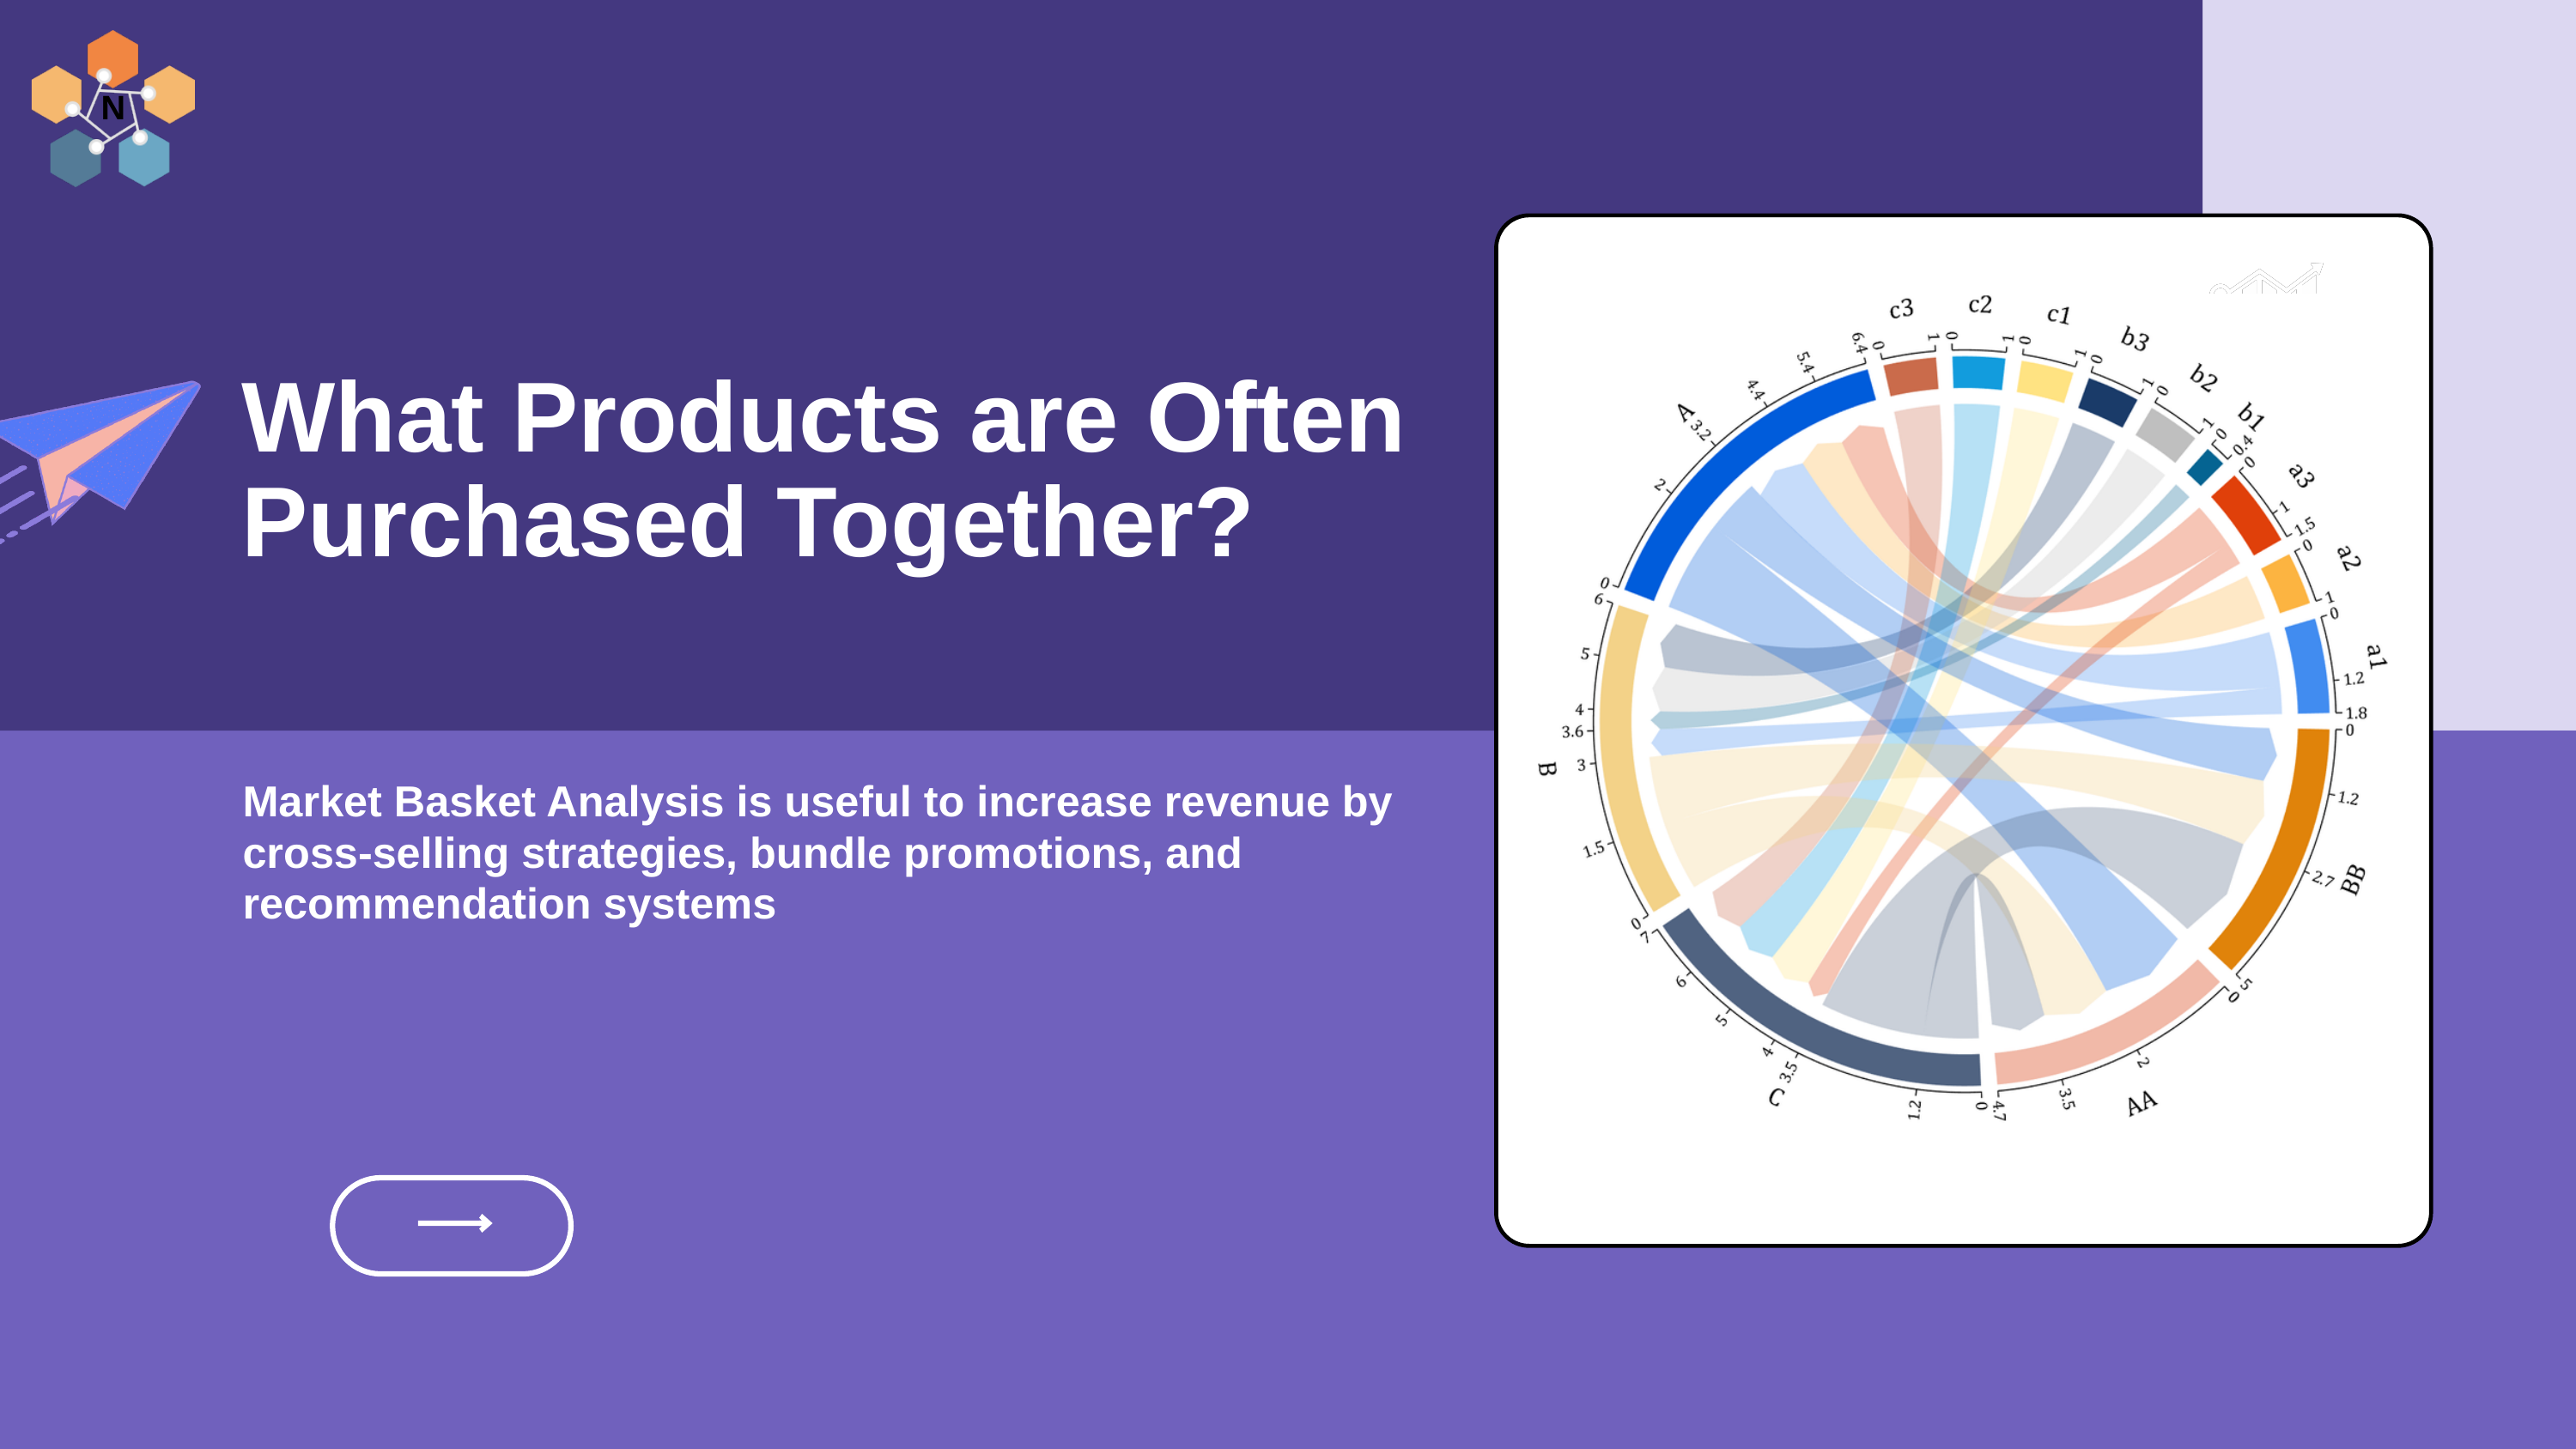

N

What Products are Often Purchased Together?

Market Basket Analysis is useful to increase revenue by cross-selling strategies, bundle promotions, and recommendation systems